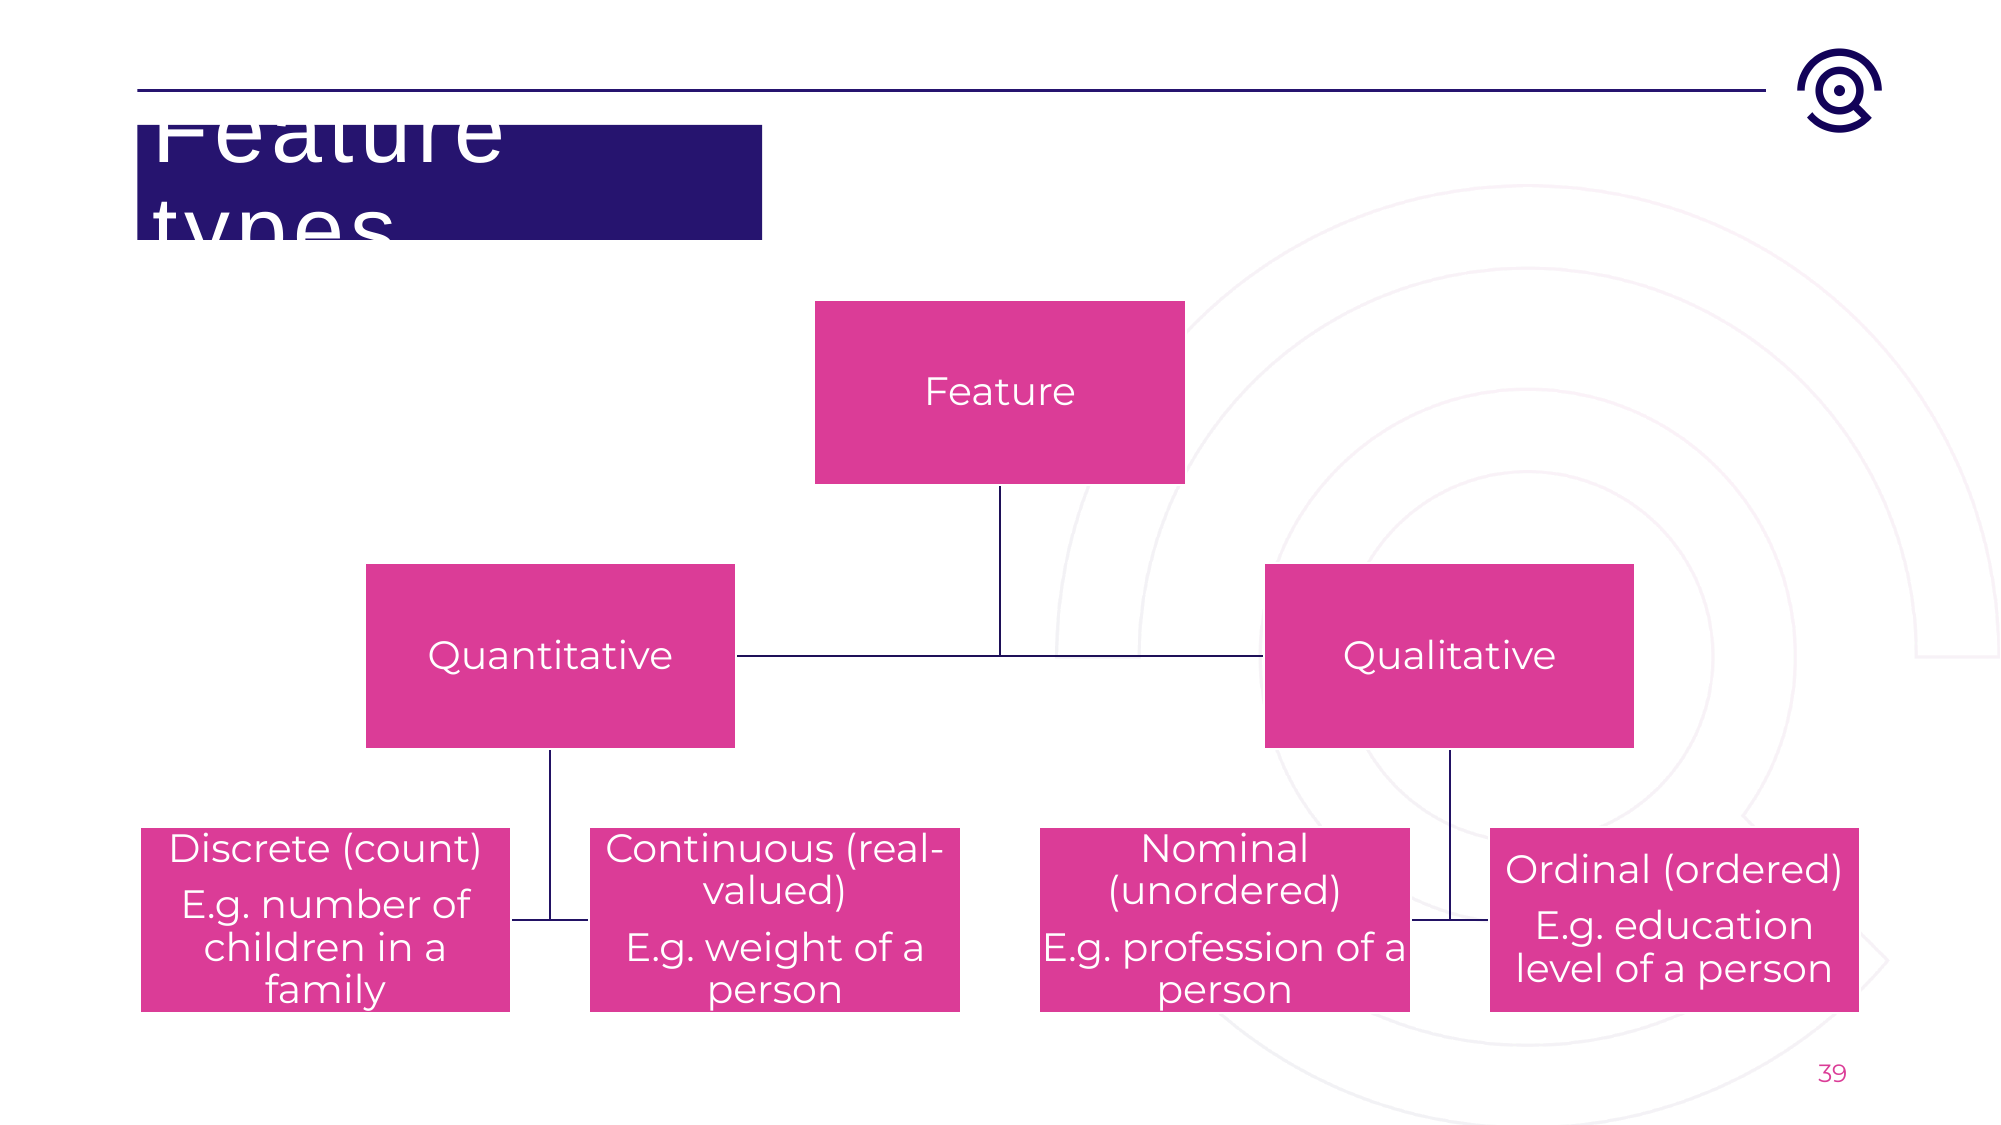

# Feature types
Feature
Quantitative
Discrete (count)
E.g. number of children in a family
Continuous (real-valued)
E.g. weight of a person
Qualitative
Nominal (unordered)
E.g. profession of a person
Ordinal (ordered)
E.g. education level of a person
39